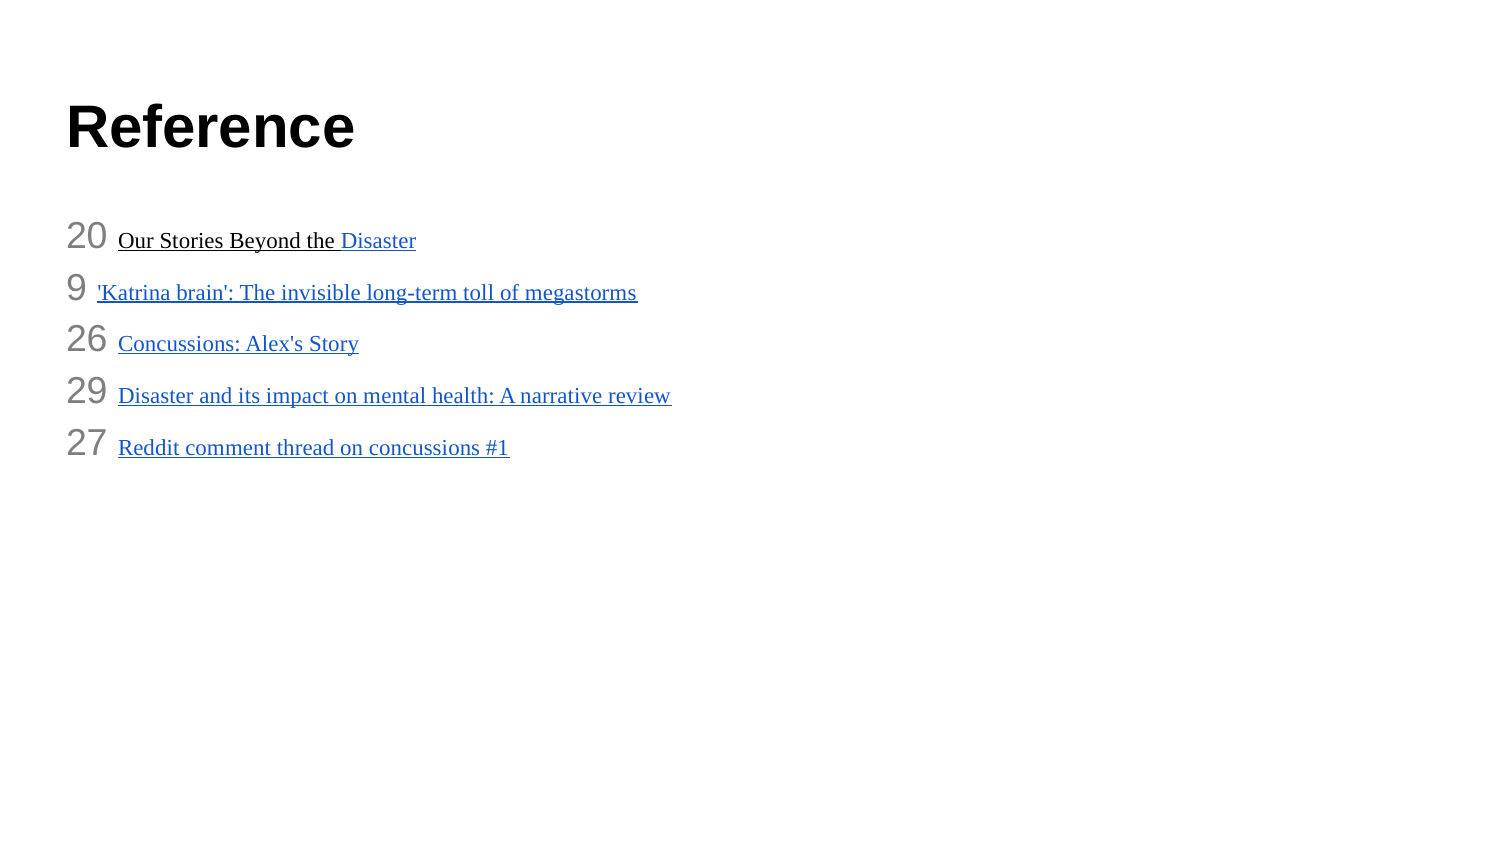

# Reference
20 Our Stories Beyond the Disaster
9 'Katrina brain': The invisible long-term toll of megastorms
26 Concussions: Alex's Story
29 Disaster and its impact on mental health: A narrative review
27 Reddit comment thread on concussions #1